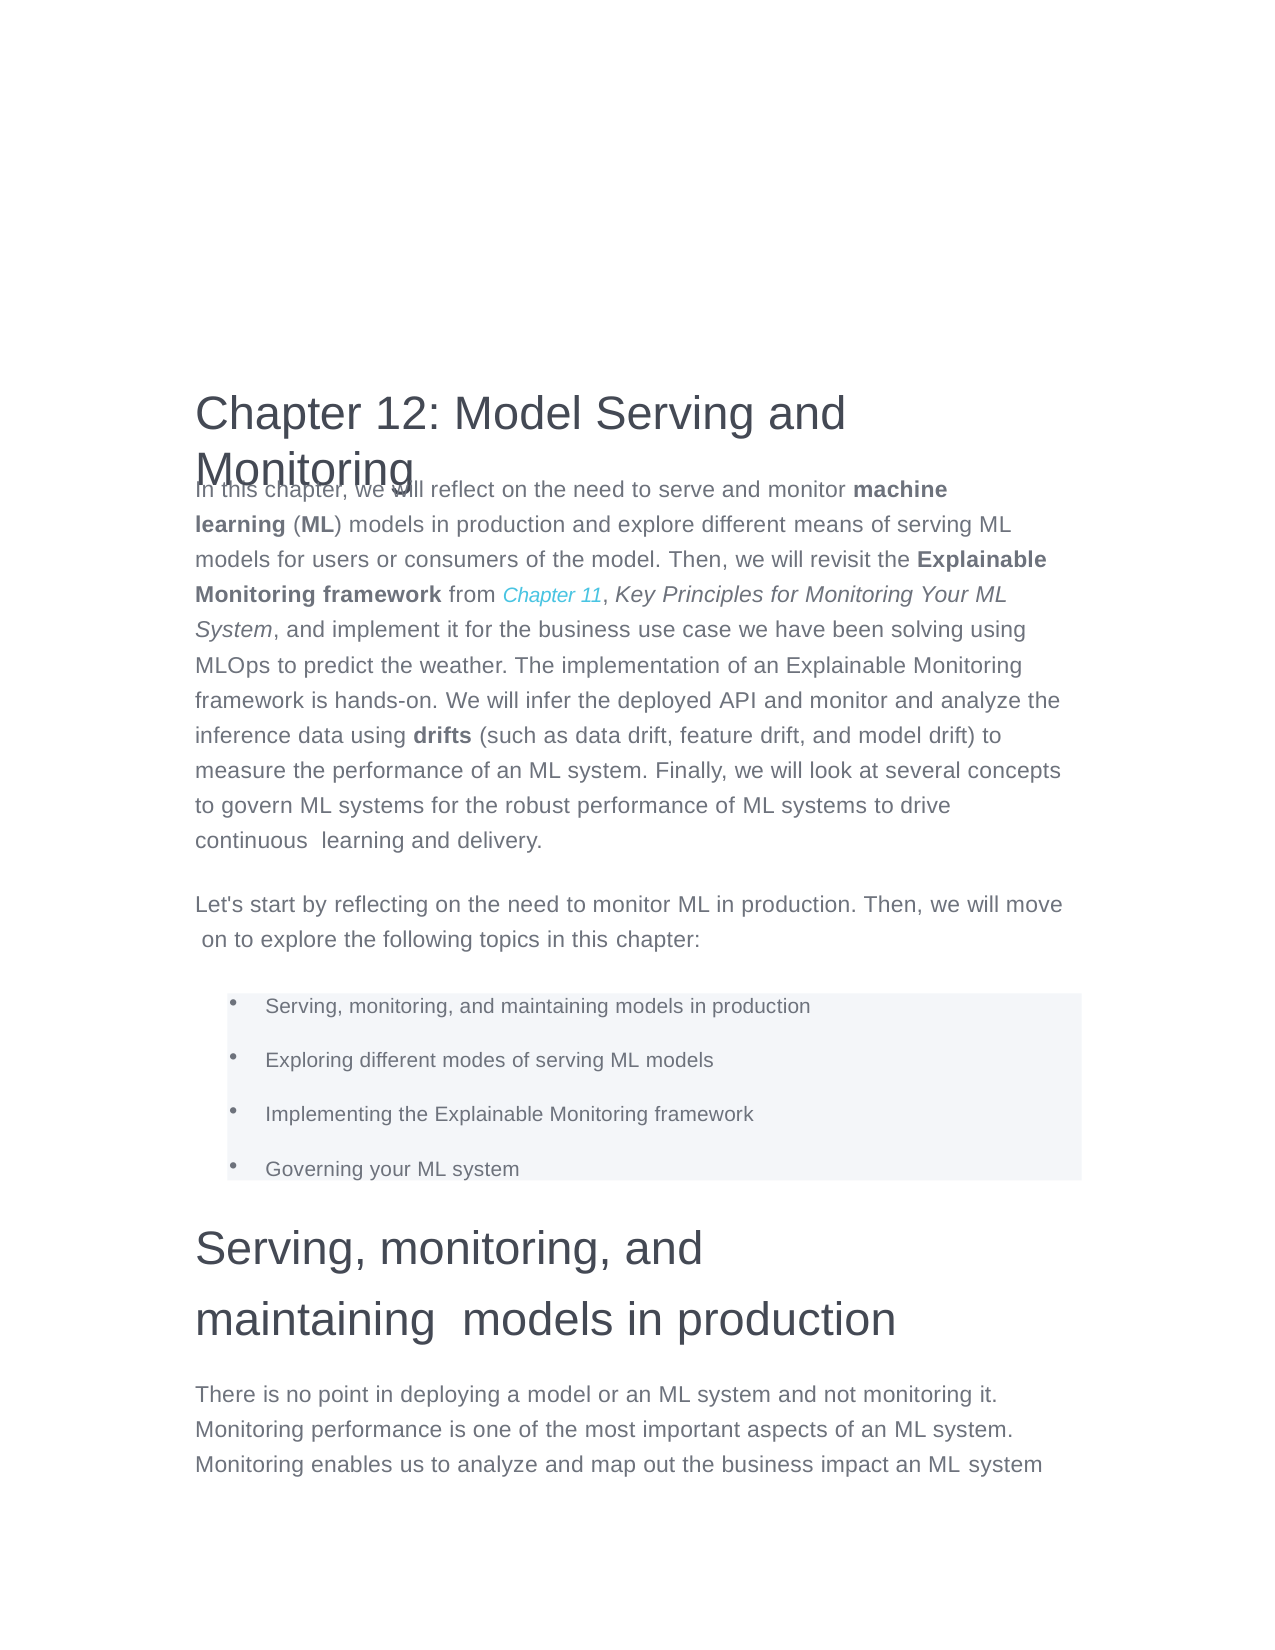

# Chapter 12: Model Serving and Monitoring
In this chapter, we will reflect on the need to serve and monitor machine  learning (ML) models in production and explore different means of serving ML
models for users or consumers of the model. Then, we will revisit the Explainable  Monitoring framework from Chapter 11, Key Principles for Monitoring Your ML  System, and implement it for the business use case we have been solving using  MLOps to predict the weather. The implementation of an Explainable Monitoring  framework is hands-on. We will infer the deployed API and monitor and analyze the  inference data using drifts (such as data drift, feature drift, and model drift) to  measure the performance of an ML system. Finally, we will look at several concepts  to govern ML systems for the robust performance of ML systems to drive continuous  learning and delivery.

Let's start by reflecting on the need to monitor ML in production. Then, we will move  on to explore the following topics in this chapter:
Serving, monitoring, and maintaining models in production

Exploring different modes of serving ML models

Implementing the Explainable Monitoring framework

Governing your ML system
Serving, monitoring, and maintaining  models in production
There is no point in deploying a model or an ML system and not monitoring it.  Monitoring performance is one of the most important aspects of an ML system.  Monitoring enables us to analyze and map out the business impact an ML system